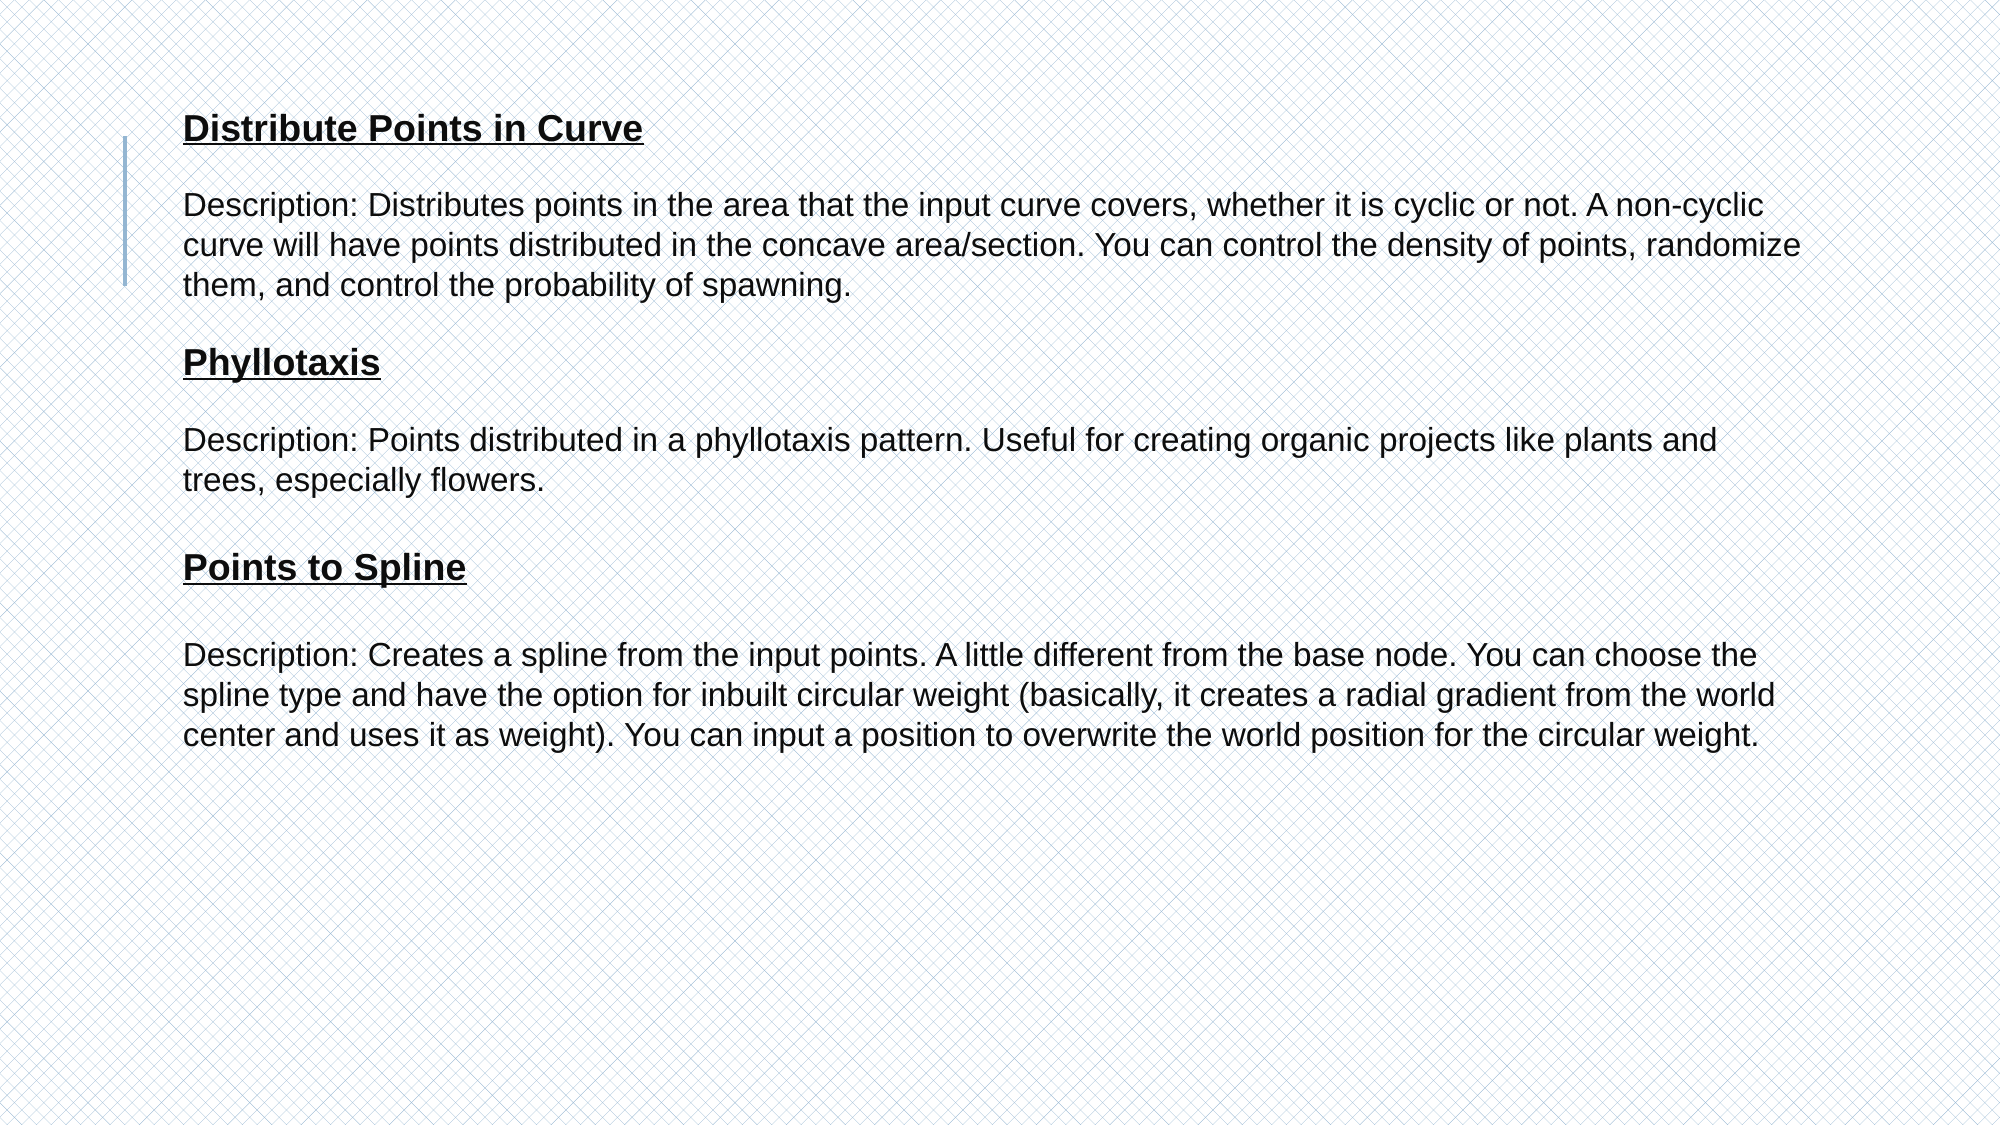

# Distribute Points in Curve Description: Distributes points in the area that the input curve covers, whether it is cyclic or not. A non‑cyclic curve will have points distributed in the concave area/section. You can control the density of points, randomize them, and control the probability of spawning. Phyllotaxis Description: Points distributed in a phyllotaxis pattern. Useful for creating organic projects like plants and trees, especially flowers. Points to Spline Description: Creates a spline from the input points. A little different from the base node. You can choose the spline type and have the option for inbuilt circular weight (basically, it creates a radial gradient from the world center and uses it as weight). You can input a position to overwrite the world position for the circular weight.